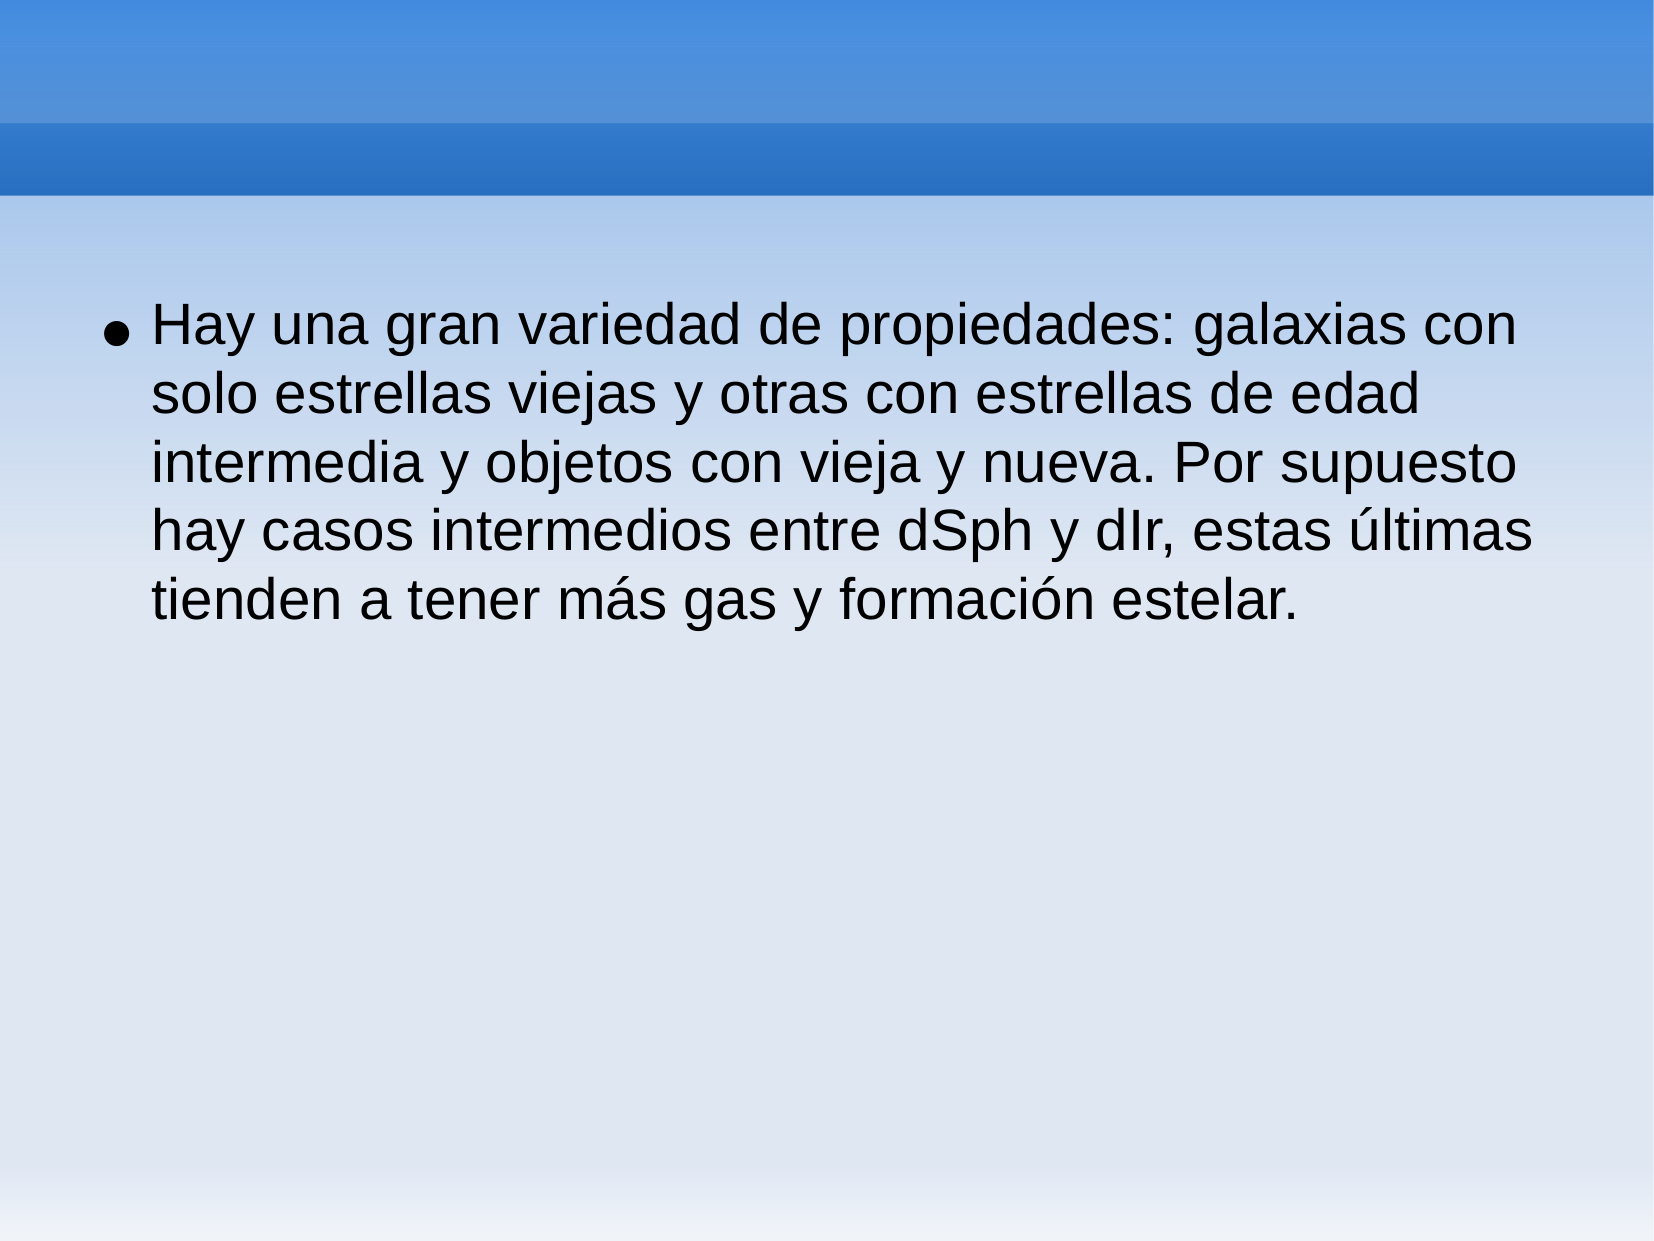

#
Hay una gran variedad de propiedades: galaxias con solo estrellas viejas y otras con estrellas de edad intermedia y objetos con vieja y nueva. Por supuesto hay casos intermedios entre dSph y dIr, estas últimas tienden a tener más gas y formación estelar.